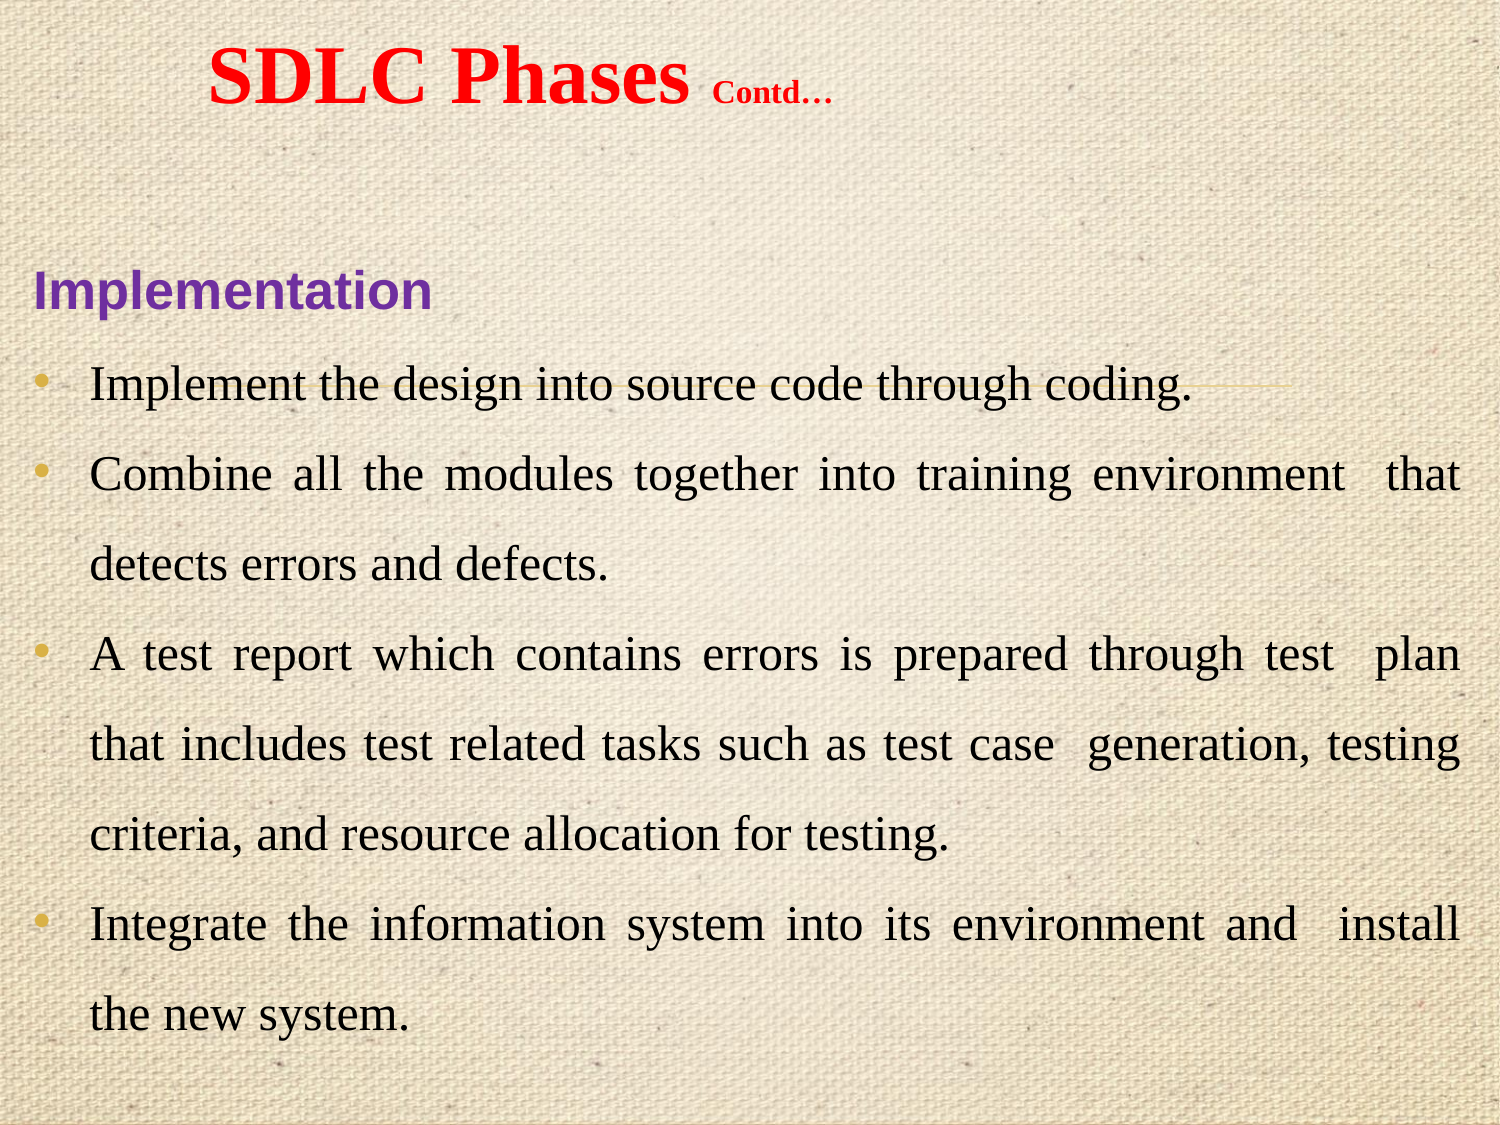

# SDLC Phases Contd…
Implementation
Implement the design into source code through coding.
Combine all the modules together into training environment  that detects errors and defects.
A test report which contains errors is prepared through test  plan that includes test related tasks such as test case  generation, testing criteria, and resource allocation for testing.
Integrate the information system into its environment and  install the new system.